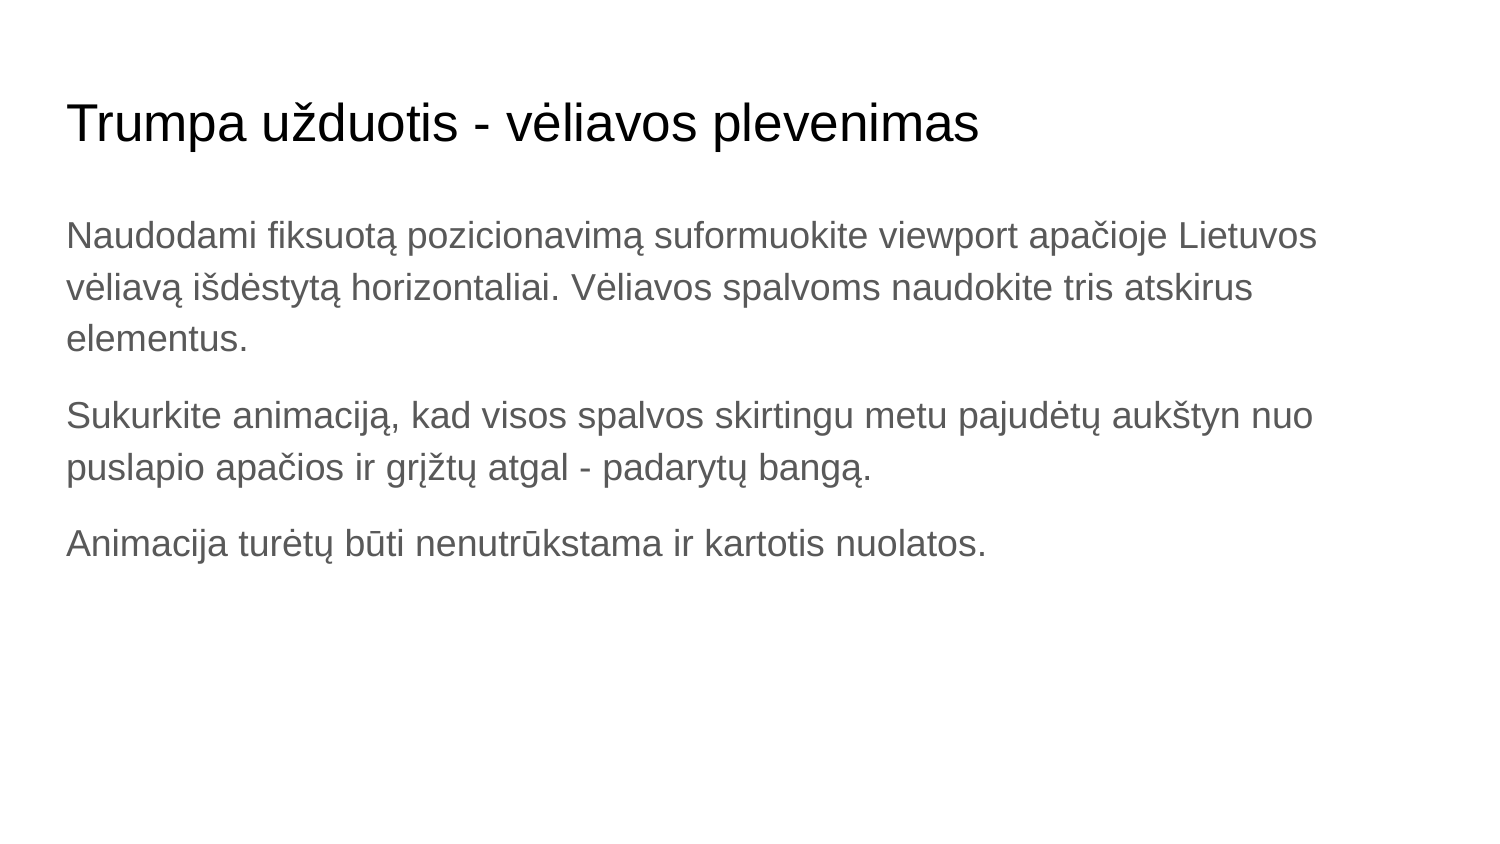

# Trumpa užduotis - vėliavos plevenimas
Naudodami fiksuotą pozicionavimą suformuokite viewport apačioje Lietuvos vėliavą išdėstytą horizontaliai. Vėliavos spalvoms naudokite tris atskirus elementus.
Sukurkite animaciją, kad visos spalvos skirtingu metu pajudėtų aukštyn nuo puslapio apačios ir grįžtų atgal - padarytų bangą.
Animacija turėtų būti nenutrūkstama ir kartotis nuolatos.